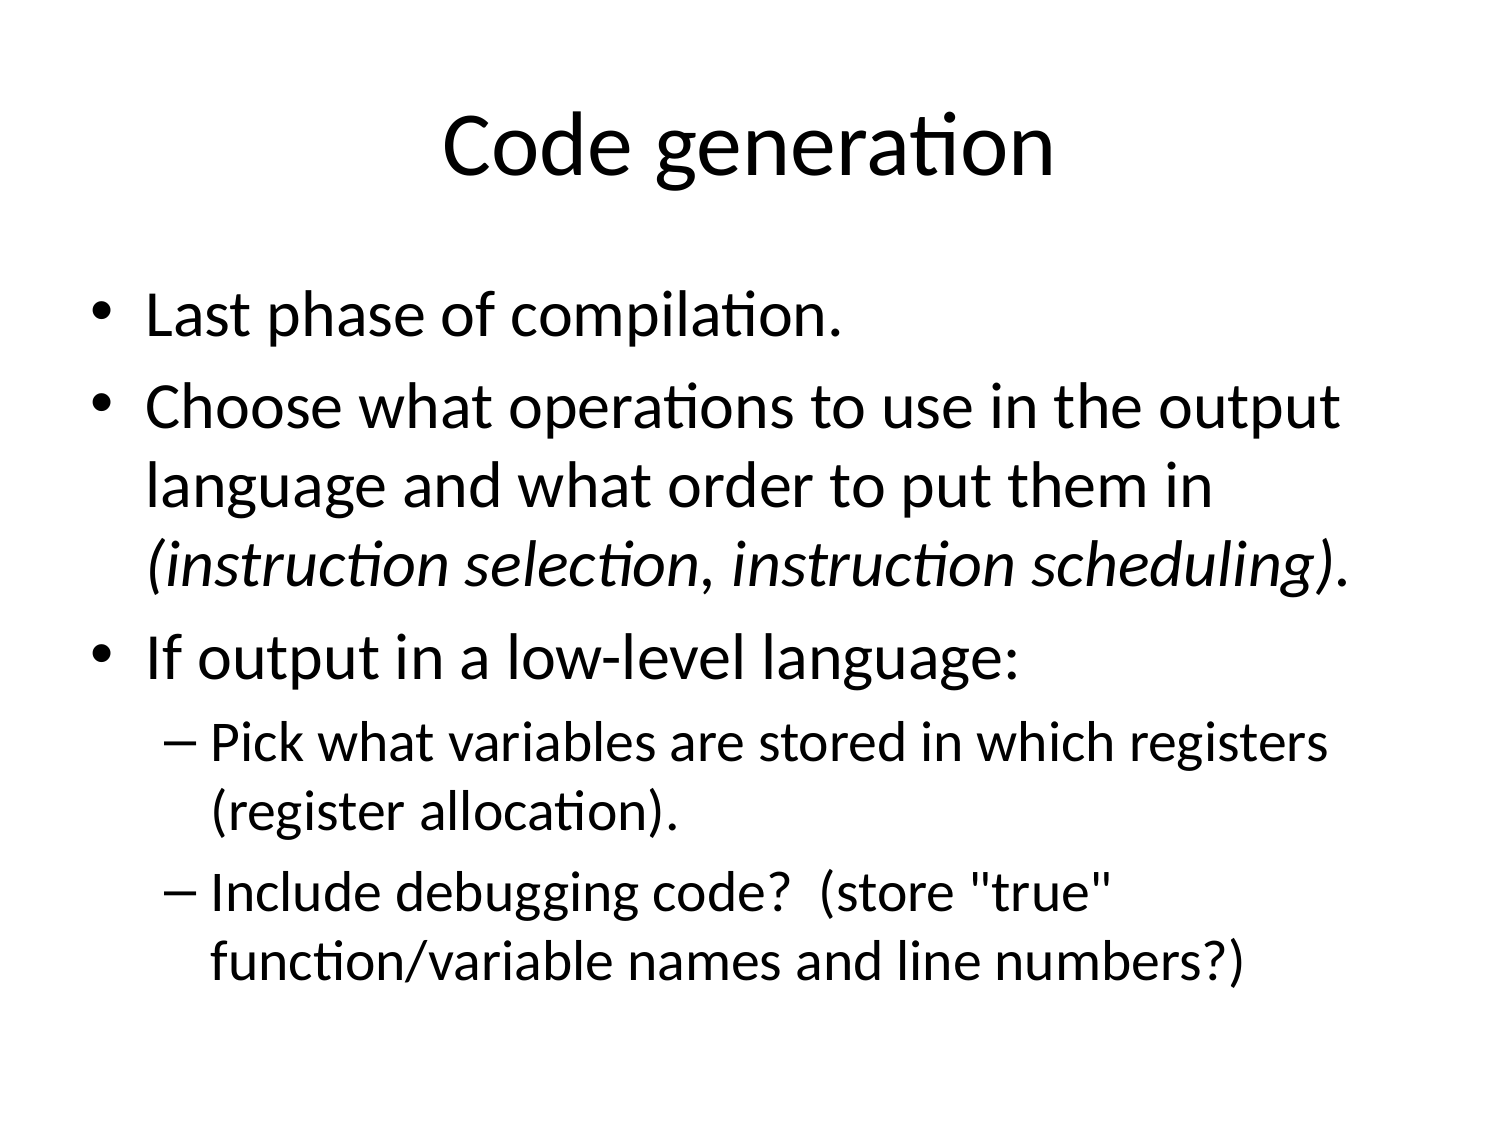

# Code generation
Last phase of compilation.
Choose what operations to use in the output language and what order to put them in (instruction selection, instruction scheduling).
If output in a low-level language:
Pick what variables are stored in which registers (register allocation).
Include debugging code?  (store "true" function/variable names and line numbers?)